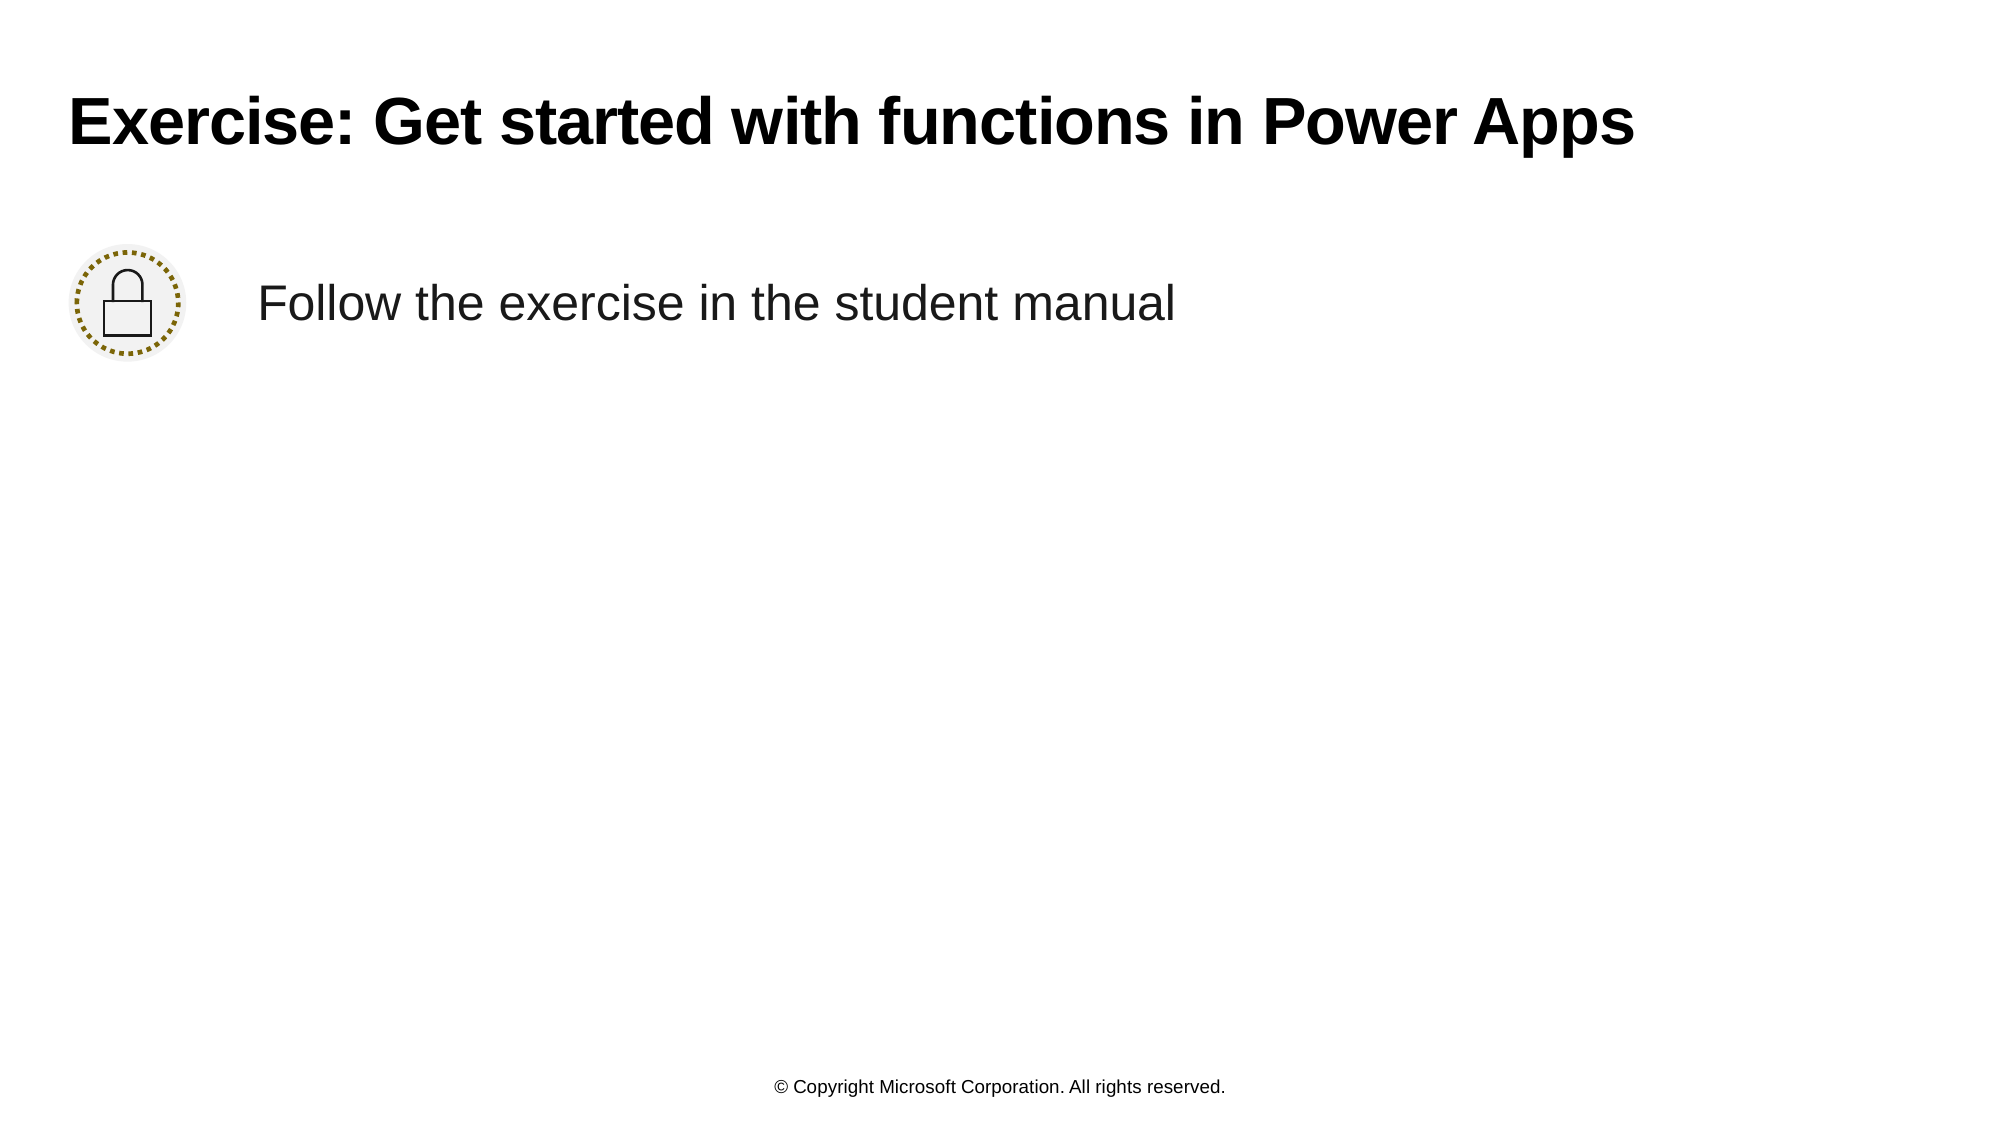

# Exercise: Get started with functions in Power Apps
Follow the exercise in the student manual